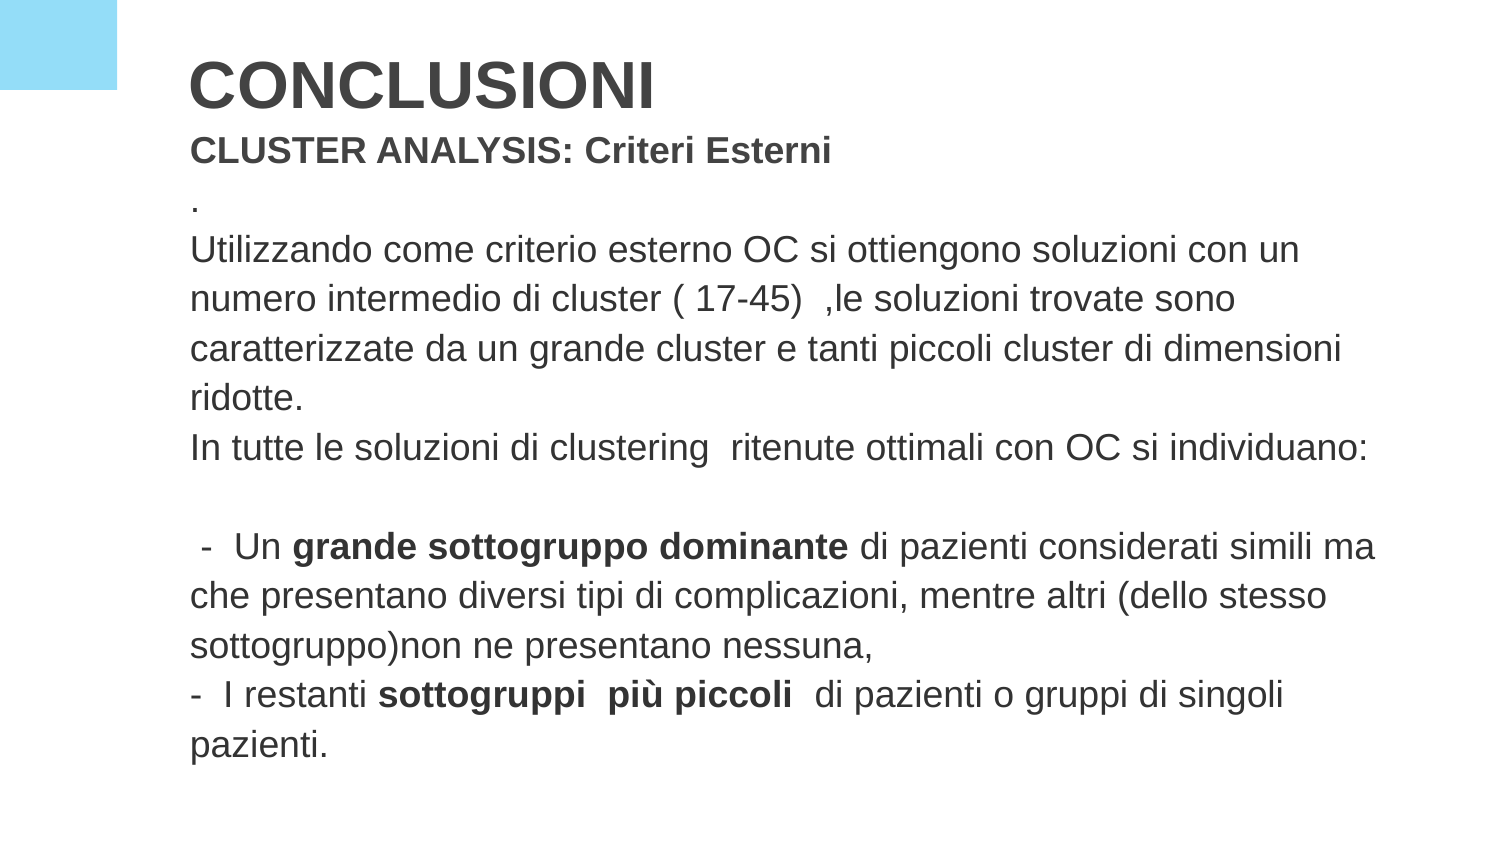

# CONCLUSIONI CLUSTER ANALYSIS: Criteri Esterni . Utilizzando come criterio esterno OC si ottiengono soluzioni con un numero intermedio di cluster ( 17-45)  ,le soluzioni trovate sono caratterizzate da un grande cluster e tanti piccoli cluster di dimensioni ridotte. In tutte le soluzioni di clustering  ritenute ottimali con OC si individuano: -  Un grande sottogruppo dominante di pazienti considerati simili ma che presentano diversi tipi di complicazioni, mentre altri (dello stesso sottogruppo)non ne presentano nessuna, -  I restanti sottogruppi  più piccoli  di pazienti o gruppi di singoli pazienti.